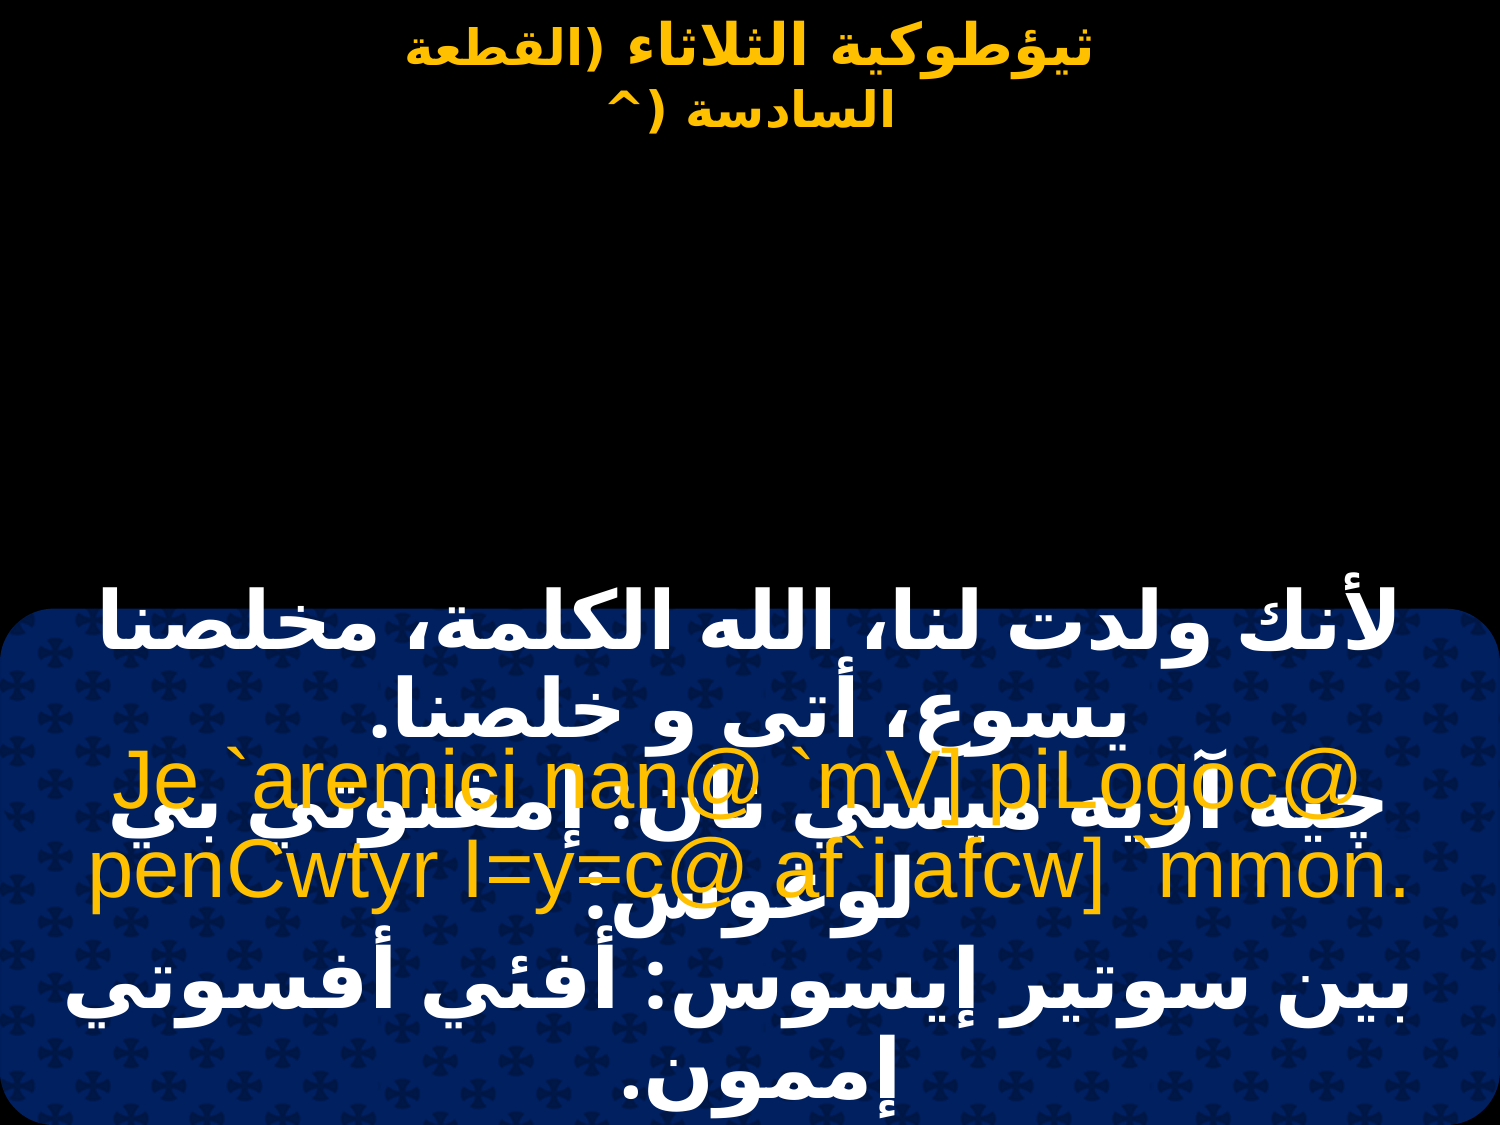

لأنك ولدت لنا، الله الكلمة، مخلصنا يسوع، أتى و خلصنا.
Je `aremici nan@ `mV] piLogoc@
penCwtyr I=y=c@ af`i afcw] `mmon.
چيه آريه ميسي نان: إمفنوتي بي لوغوس:
 بين سوتير إيسوس: أفئي أفسوتي إممون.